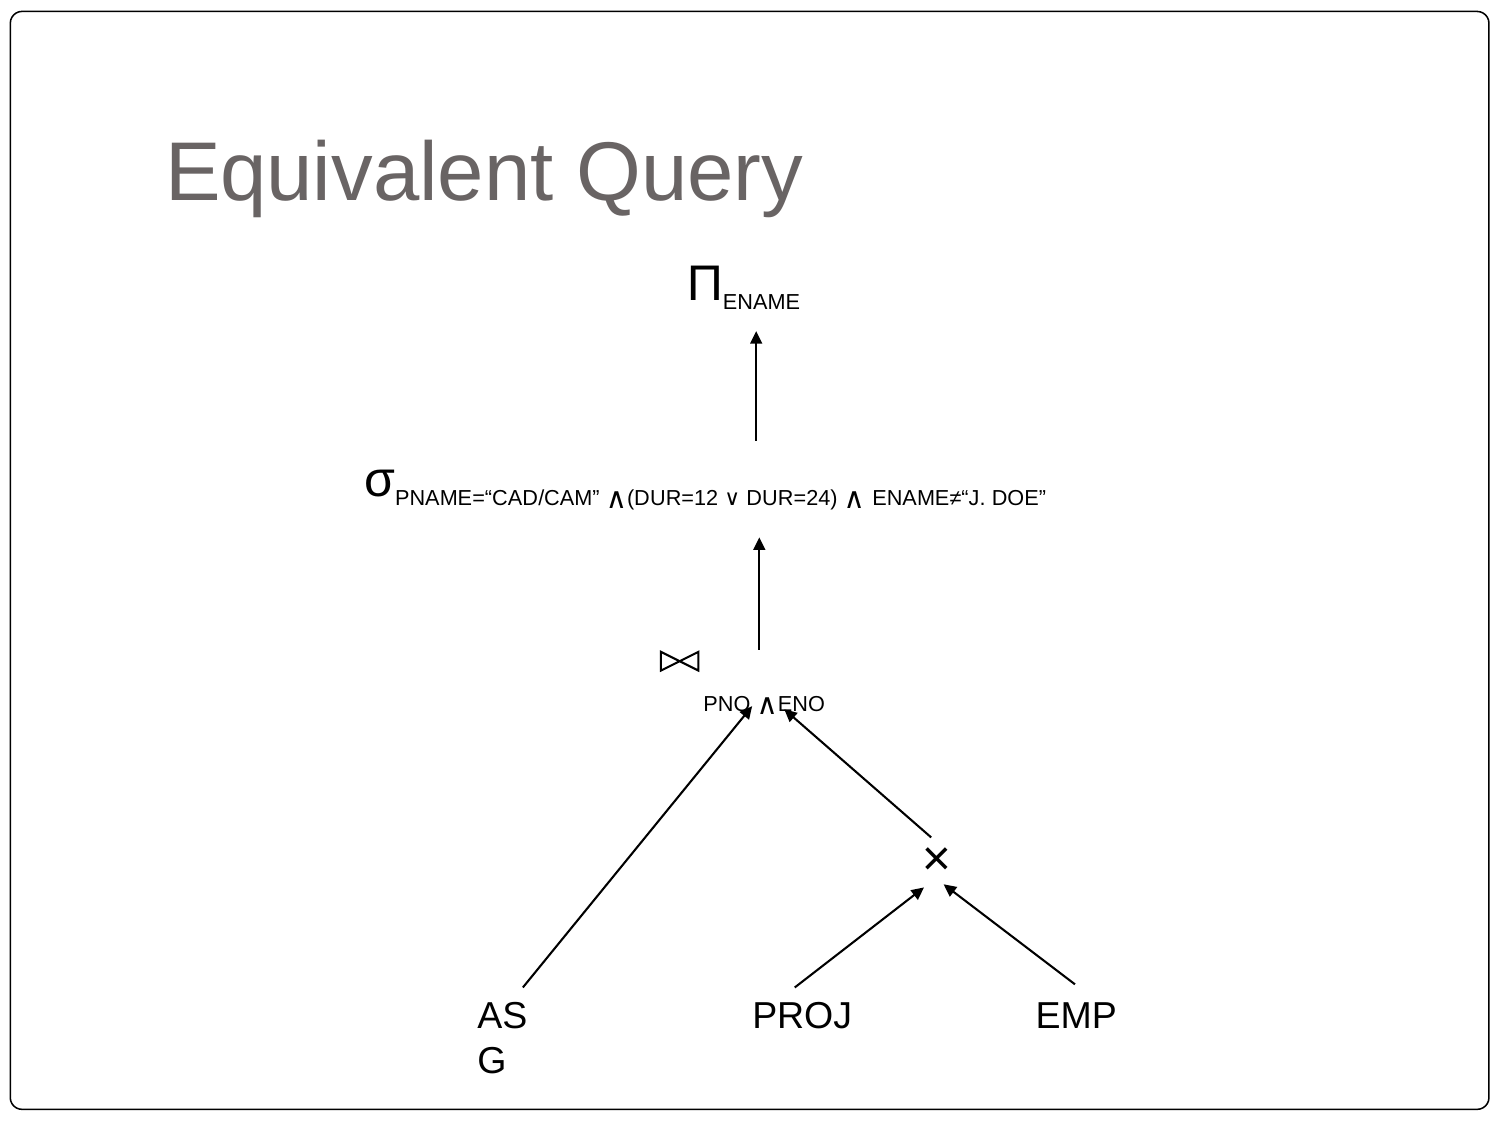

# Equivalent Query
ΠENAME
σPNAME=“CAD/CAM” ∧(DUR=12 ∨ DUR=24) ∧ ENAME≠“J. DOE”

PNO ∧ENO
×
ASG
PROJ
EMP